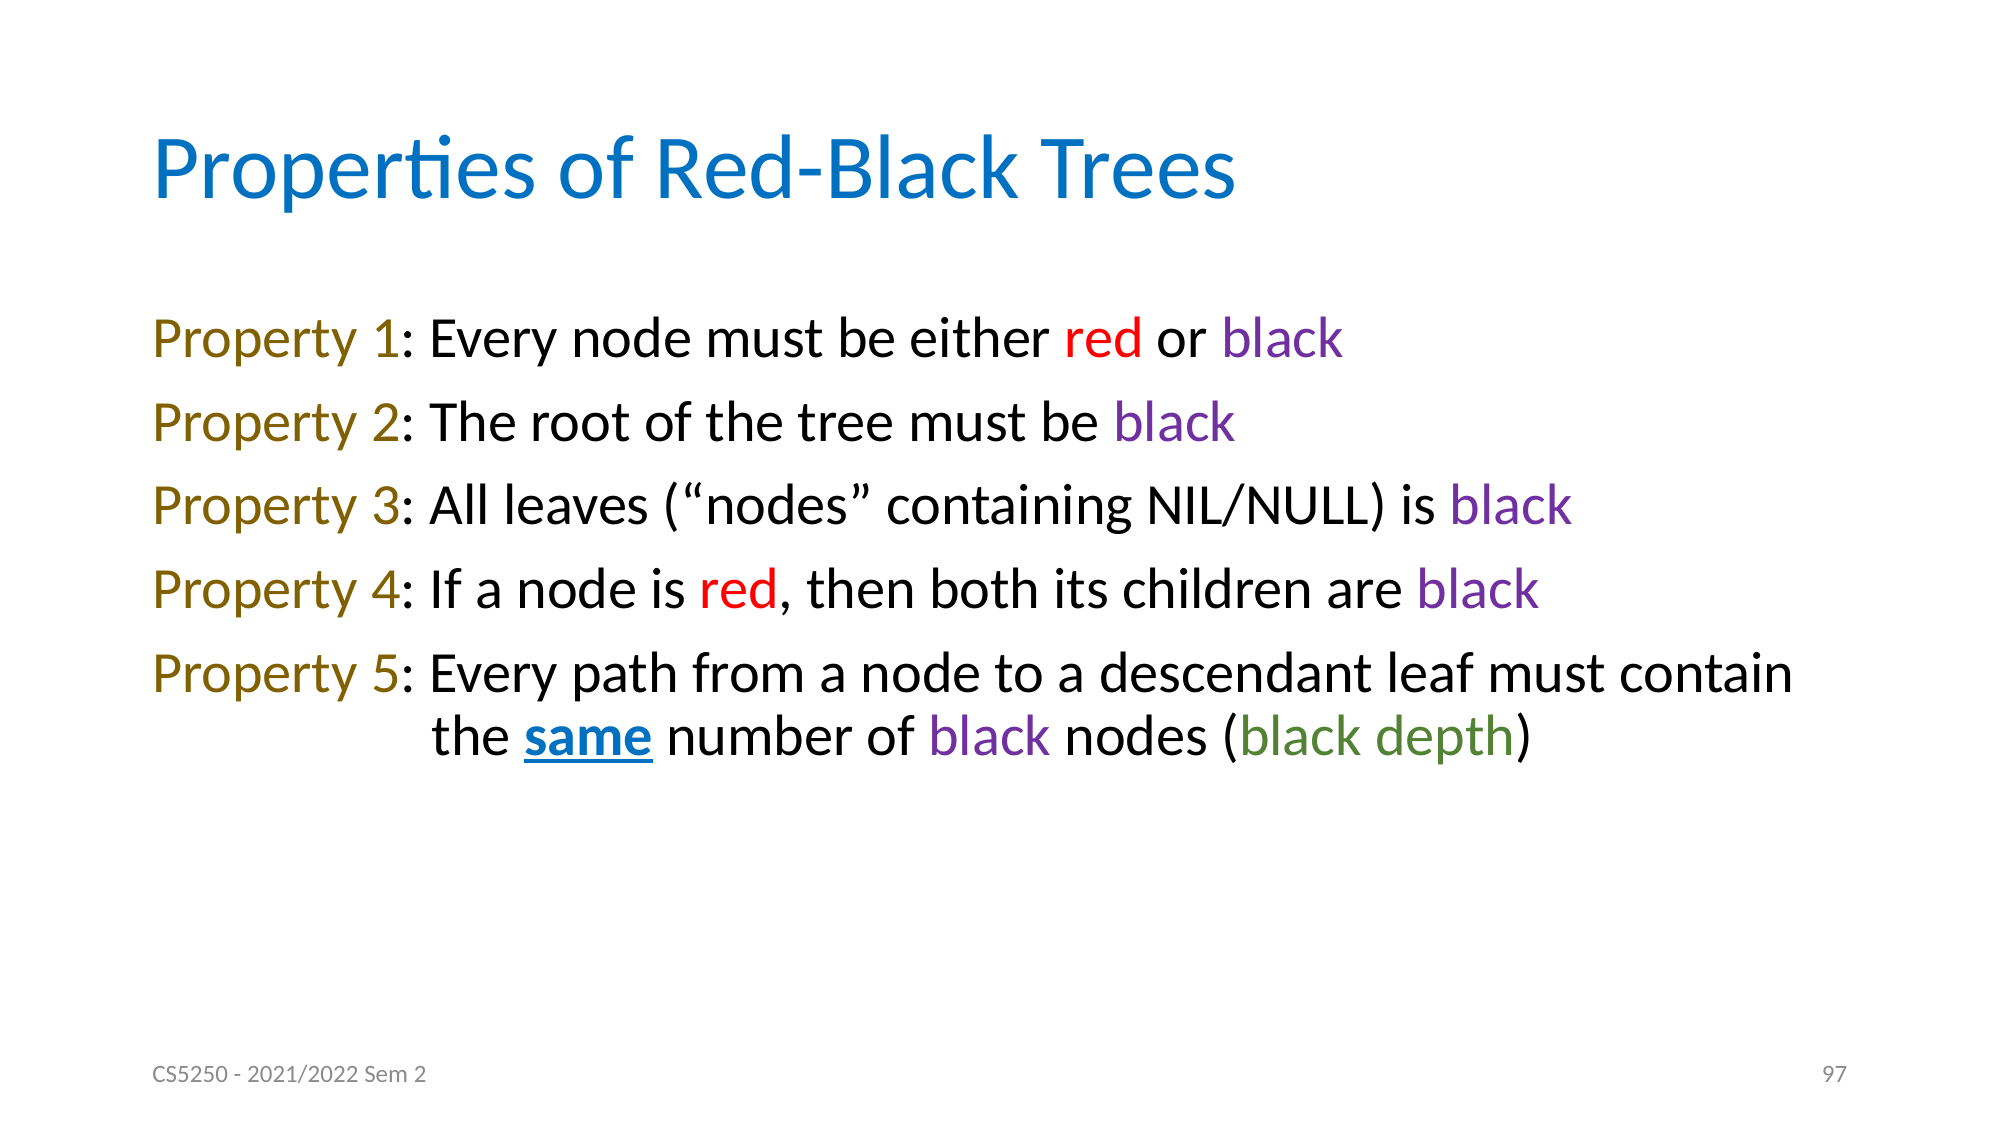

# Properties of Red-Black Trees
Property 1: Every node must be either red or black
Property 2: The root of the tree must be black
Property 3: All leaves (“nodes” containing NIL/NULL) is black
Property 4: If a node is red, then both its children are black
Property 5: Every path from a node to a descendant leaf must contain the same number of black nodes (black depth)
CS5250 - 2021/2022 Sem 2
97